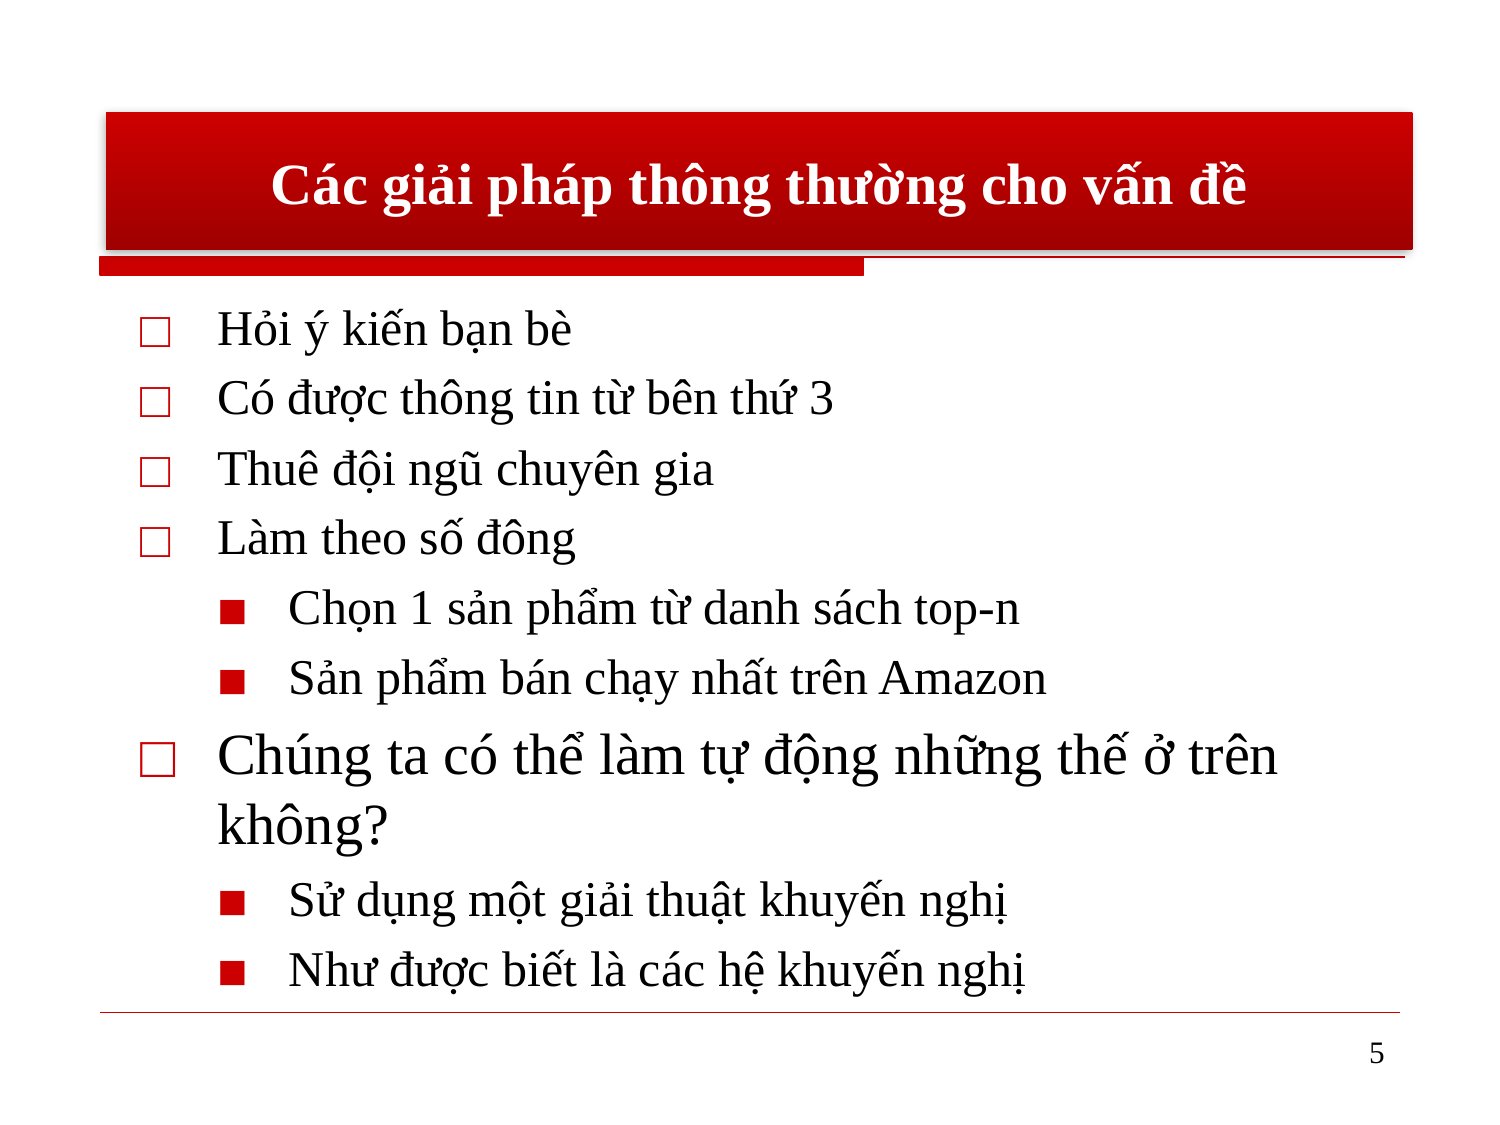

# Các giải pháp thông thường cho vấn đề
Hỏi ý kiến bạn bè
Có được thông tin từ bên thứ 3
Thuê đội ngũ chuyên gia
Làm theo số đông
Chọn 1 sản phẩm từ danh sách top-n
Sản phẩm bán chạy nhất trên Amazon
Chúng ta có thể làm tự động những thế ở trên không?
Sử dụng một giải thuật khuyến nghị
Như được biết là các hệ khuyến nghị
5